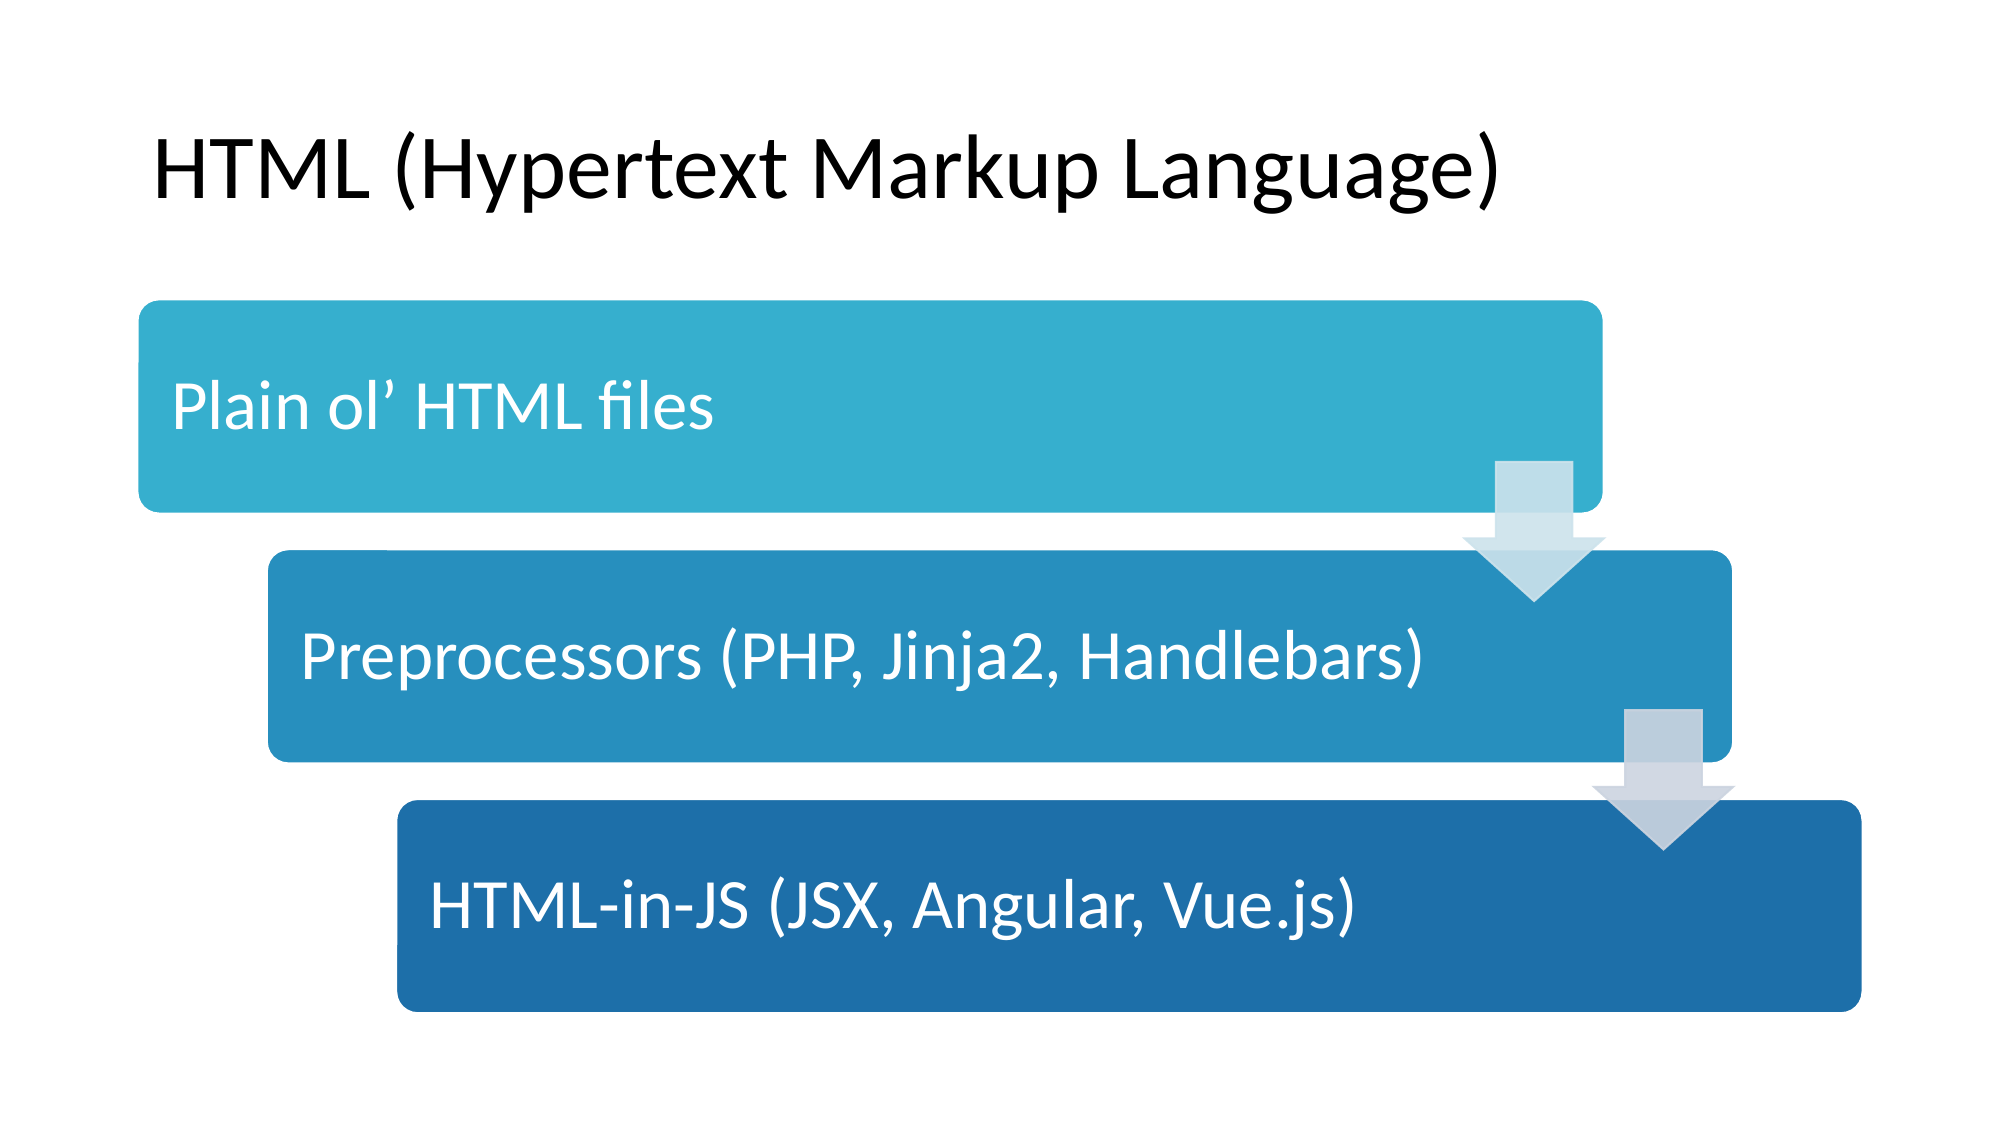

# HTML (Hypertext Markup Language)
Plain ol’ HTML files
Preprocessors (PHP, Jinja2, Handlebars)
HTML-in-JS (JSX, Angular, Vue.js)